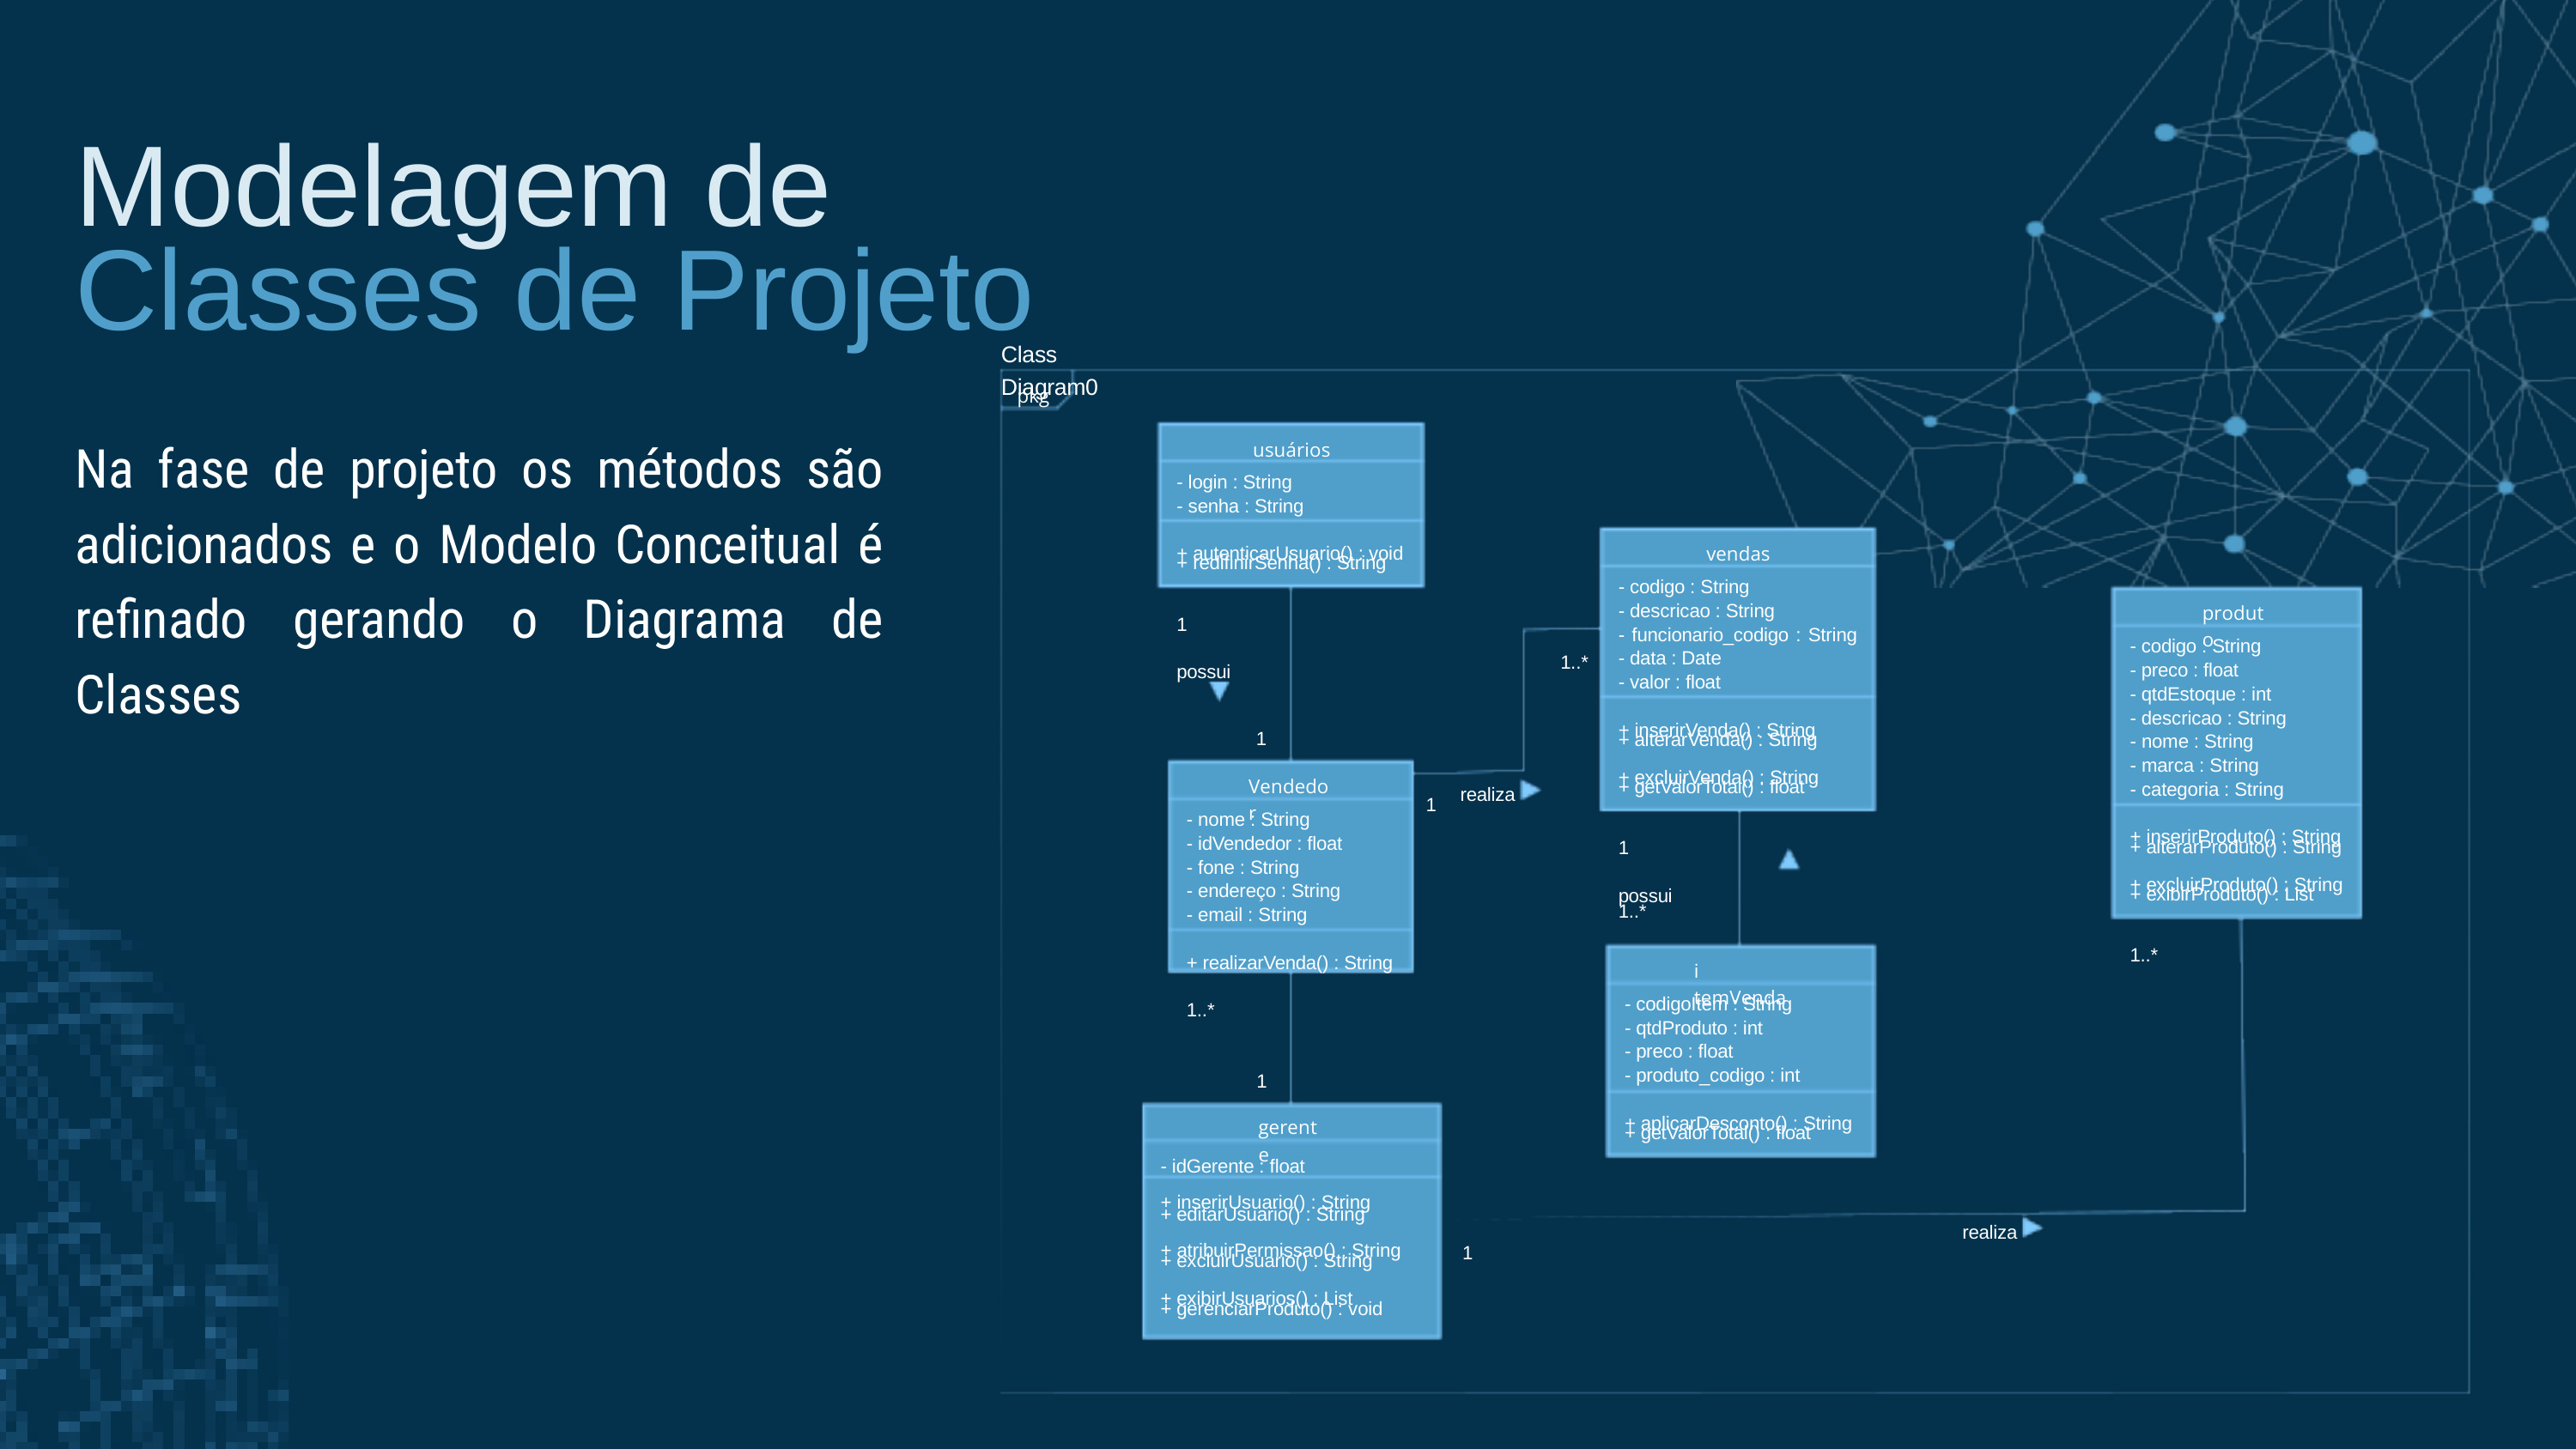

Modelagem de
Classes de Projeto
Class Diagram0

pkg
usuários
- login : String
- senha : String
+ autenticarUsuario() : void
+ redifinirSenha() : String

1
possui
vendas
- codigo : String
- descricao : String
- funcionario_codigo : String - data : Date
- valor : float
+ inserirVenda() : String
+ alterarVenda() : String
+ excluirVenda() : String
+ getValorTotal() : float

1
possui
1..*
produto
- codigo : String
- preco : float
- qtdEstoque : int
- descricao : String
- nome : String
- marca : String
- categoria : String
+ inserirProduto() : String
+ alterarProduto() : String
+ excluirProduto() : String
+ exibirProduto() : List

1..*
1..*
1
Vendedor
realiza
1
- nome : String
- idVendedor : float
- fone : String
- endereço : String
- email : String
+ realizarVenda() : String
1..*
i temVenda
- codigoItem : String
- qtdProduto : int
- preco : float
- produto_codigo : int
+ aplicarDesconto() : String
+ getValorTotal() : float
1
gerente
- idGerente : float
+ inserirUsuario() : String
+ editarUsuario() : String
+ atribuirPermissao() : String
+ excluirUsuario() : String
+ exibirUsuarios() : List
+ gerenciarProduto() : void
realiza
1
Na fase de projeto os métodos são adicionados e o Modelo Conceitual é refinado gerando o Diagrama de Classes